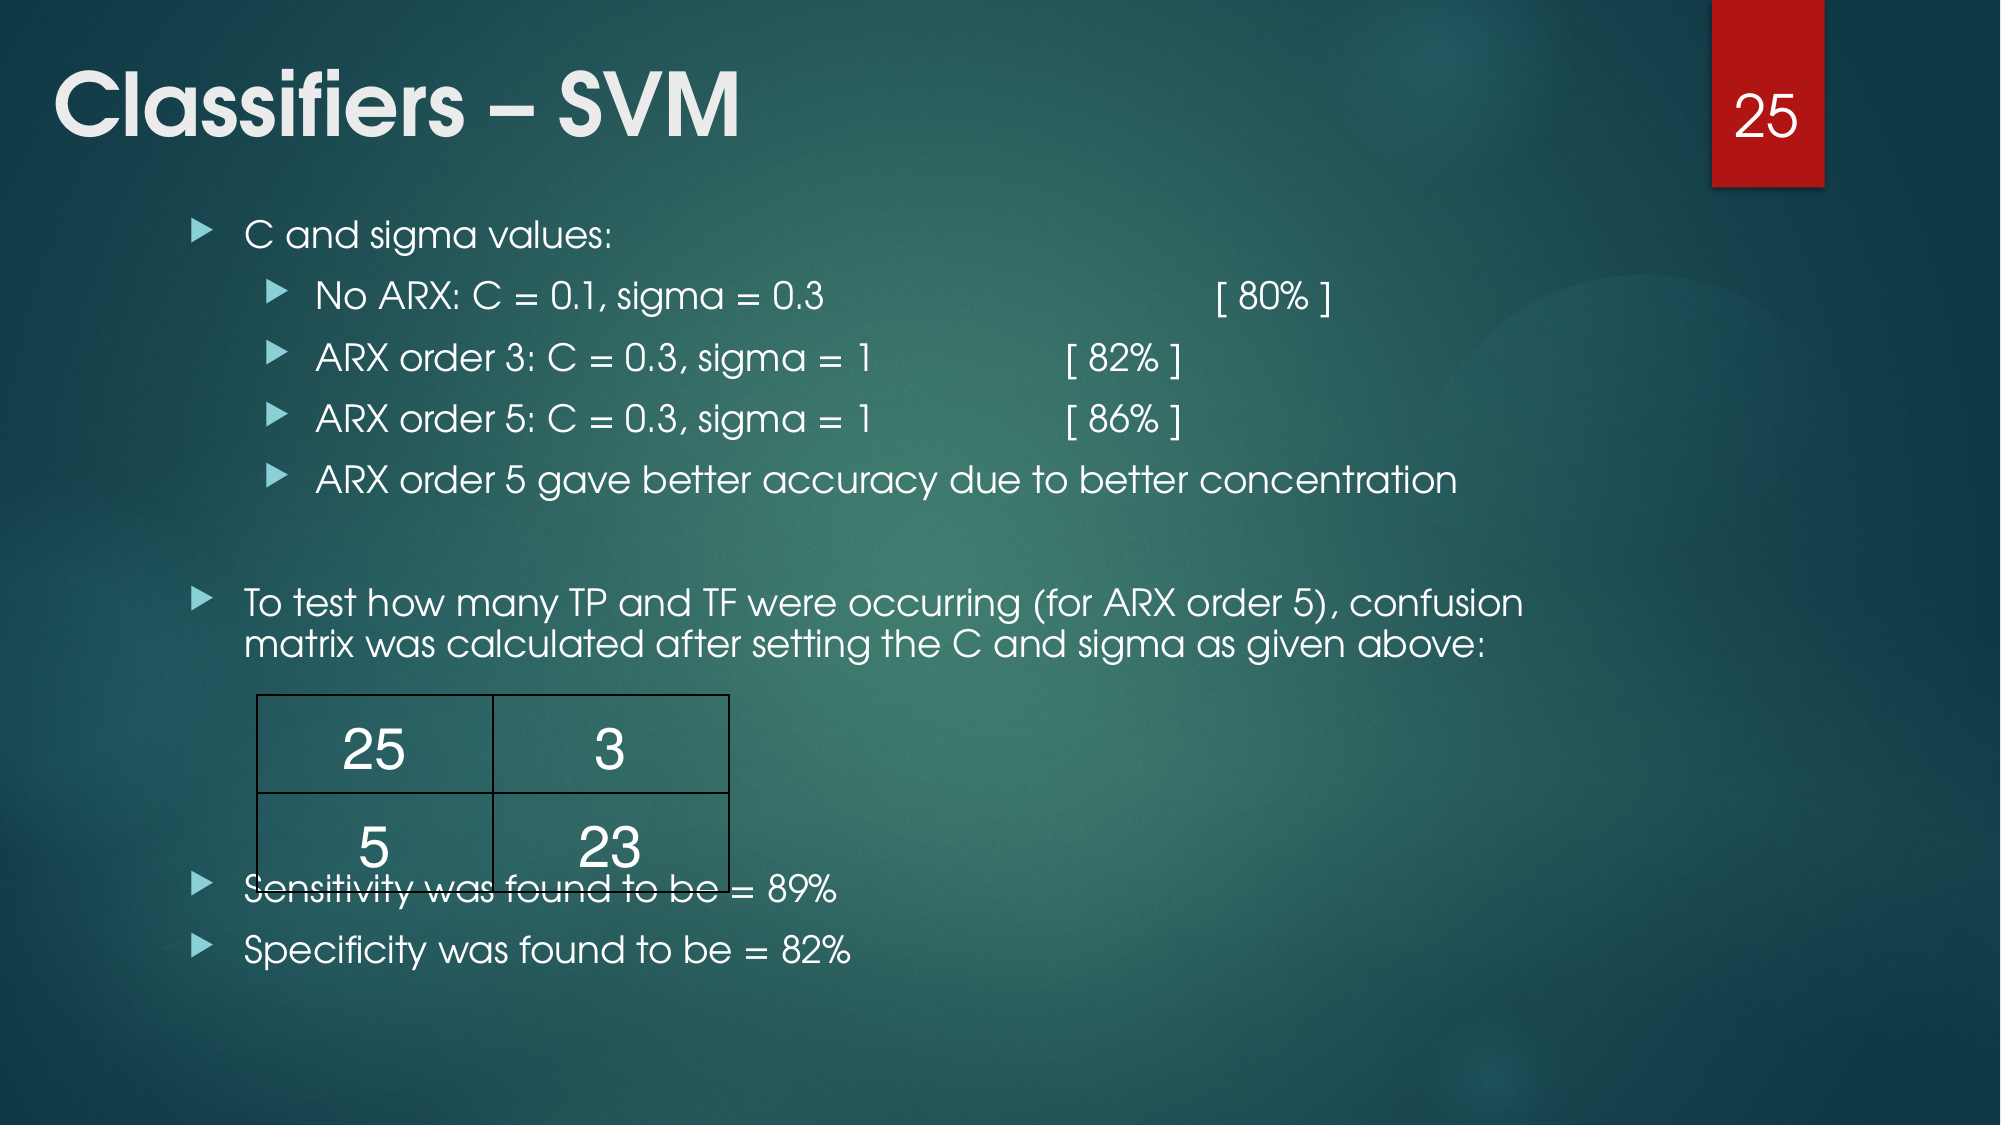

# Classifiers – SVM
25
C and sigma values:
No ARX: C = 0.1, sigma = 0.3 			[ 80% ]
ARX order 3: C = 0.3, sigma = 1		[ 82% ]
ARX order 5: C = 0.3, sigma = 1 		[ 86% ]
ARX order 5 gave better accuracy due to better concentration

To test how many TP and TF were occurring (for ARX order 5), confusion matrix was calculated after setting the C and sigma as given above:

Sensitivity was found to be = 89%
Specificity was found to be = 82%
| 25 | 3 |
| --- | --- |
| 5 | 23 |